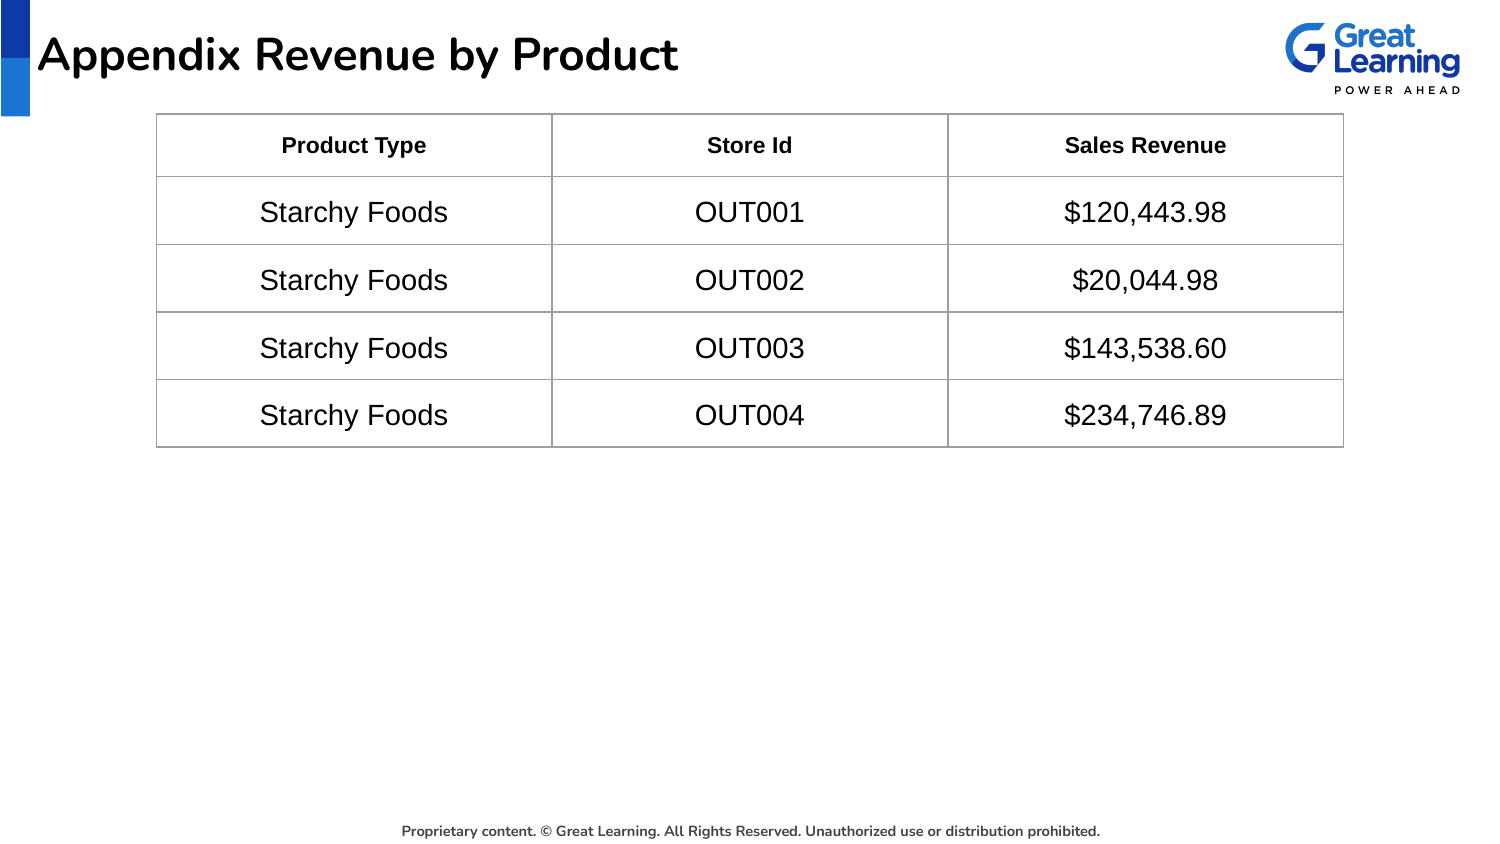

# Appendix Revenue by Product
| Product Type | Store Id | Sales Revenue |
| --- | --- | --- |
| Starchy Foods | OUT001 | $120,443.98 |
| Starchy Foods | OUT002 | $20,044.98 |
| Starchy Foods | OUT003 | $143,538.60 |
| Starchy Foods | OUT004 | $234,746.89 |